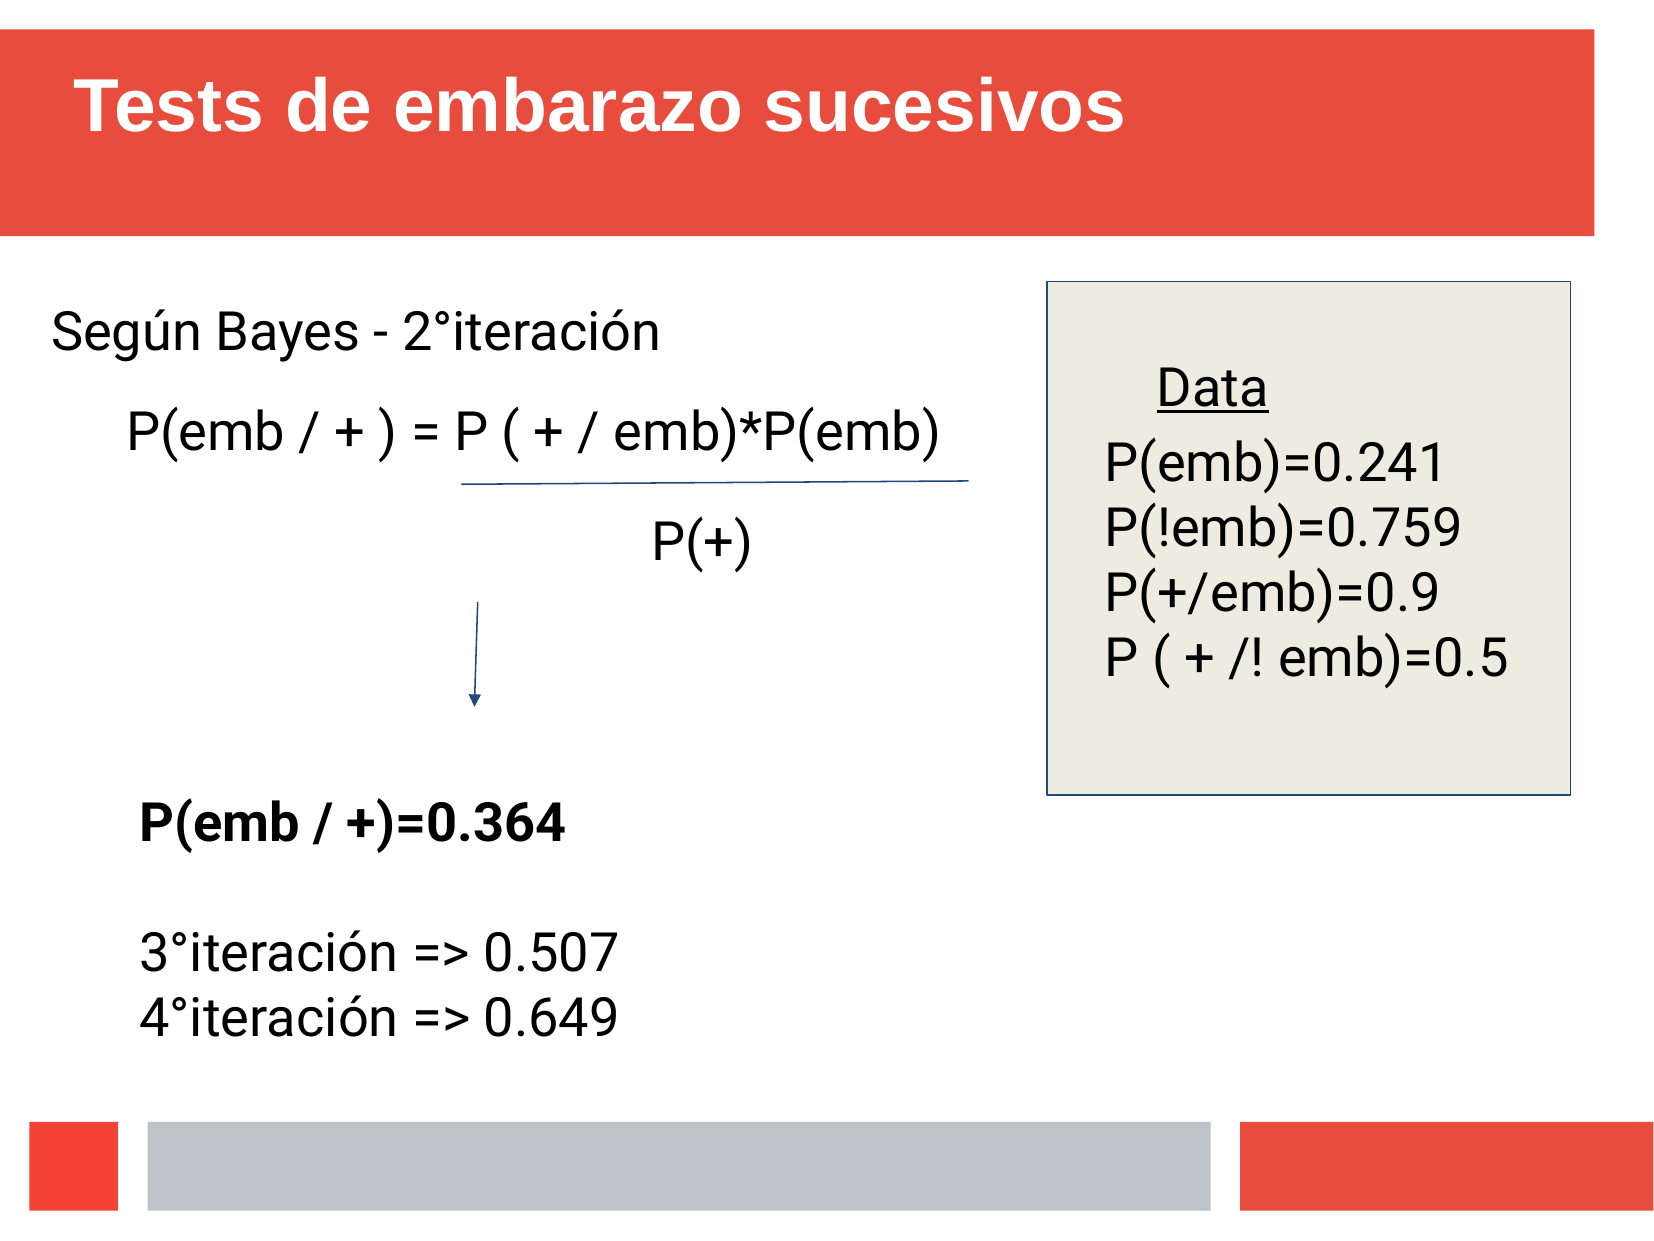

# Tests de embarazo sucesivos

Según Bayes - 2°iteración

P(emb / + ) = P ( + / emb)*P(emb)

Data
P(emb)=0.241
P(!emb)=0.759
P(+/emb)=0.9
P ( + /! emb)=0.5
P(+)
P(emb / +)=0.364

3°iteración => 0.507
4°iteración => 0.649